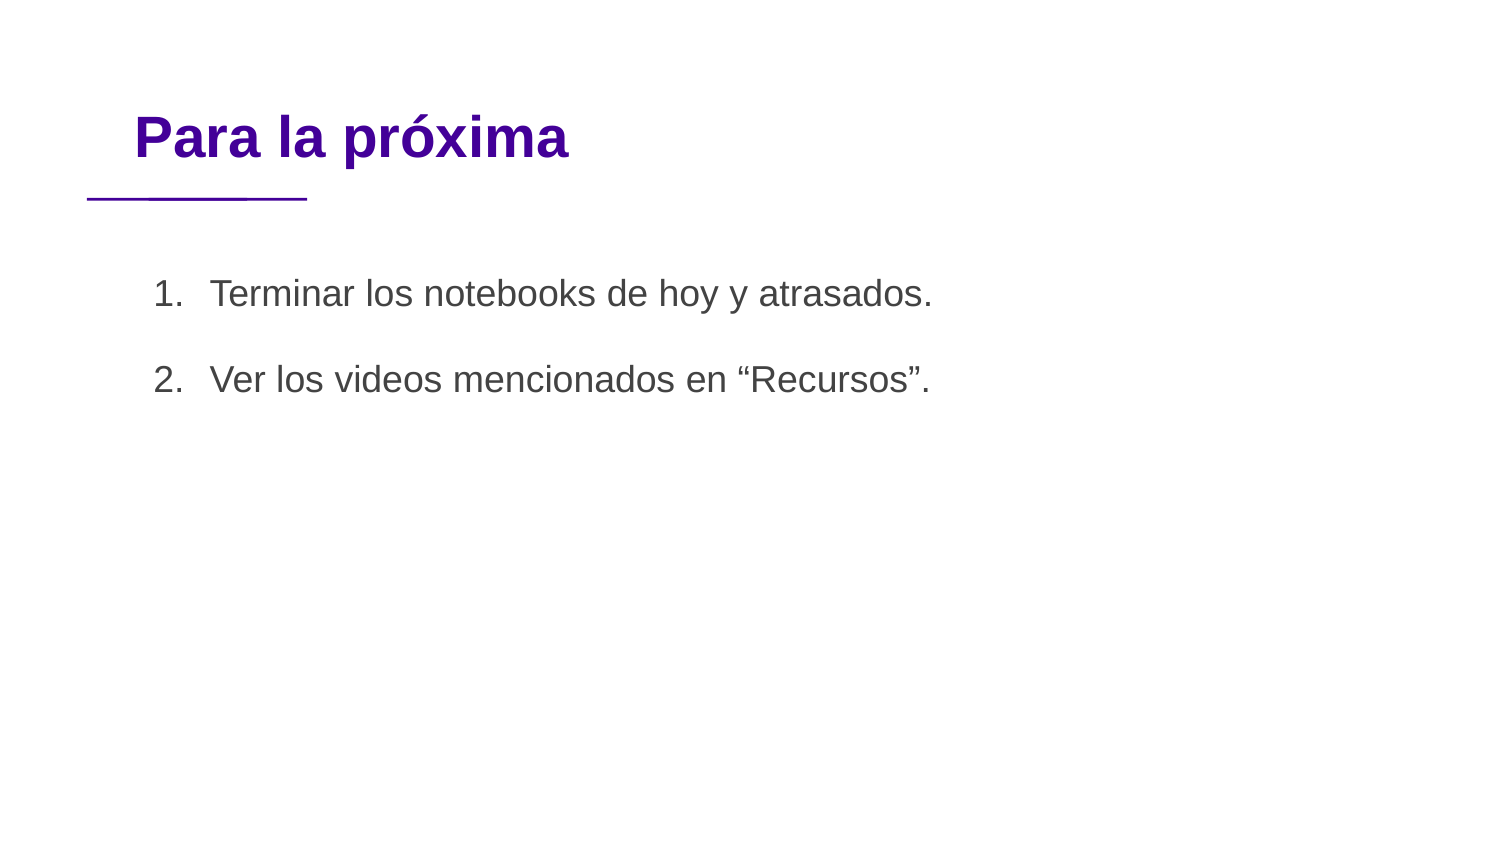

# Para la próxima
Terminar los notebooks de hoy y atrasados.
Ver los videos mencionados en “Recursos”.